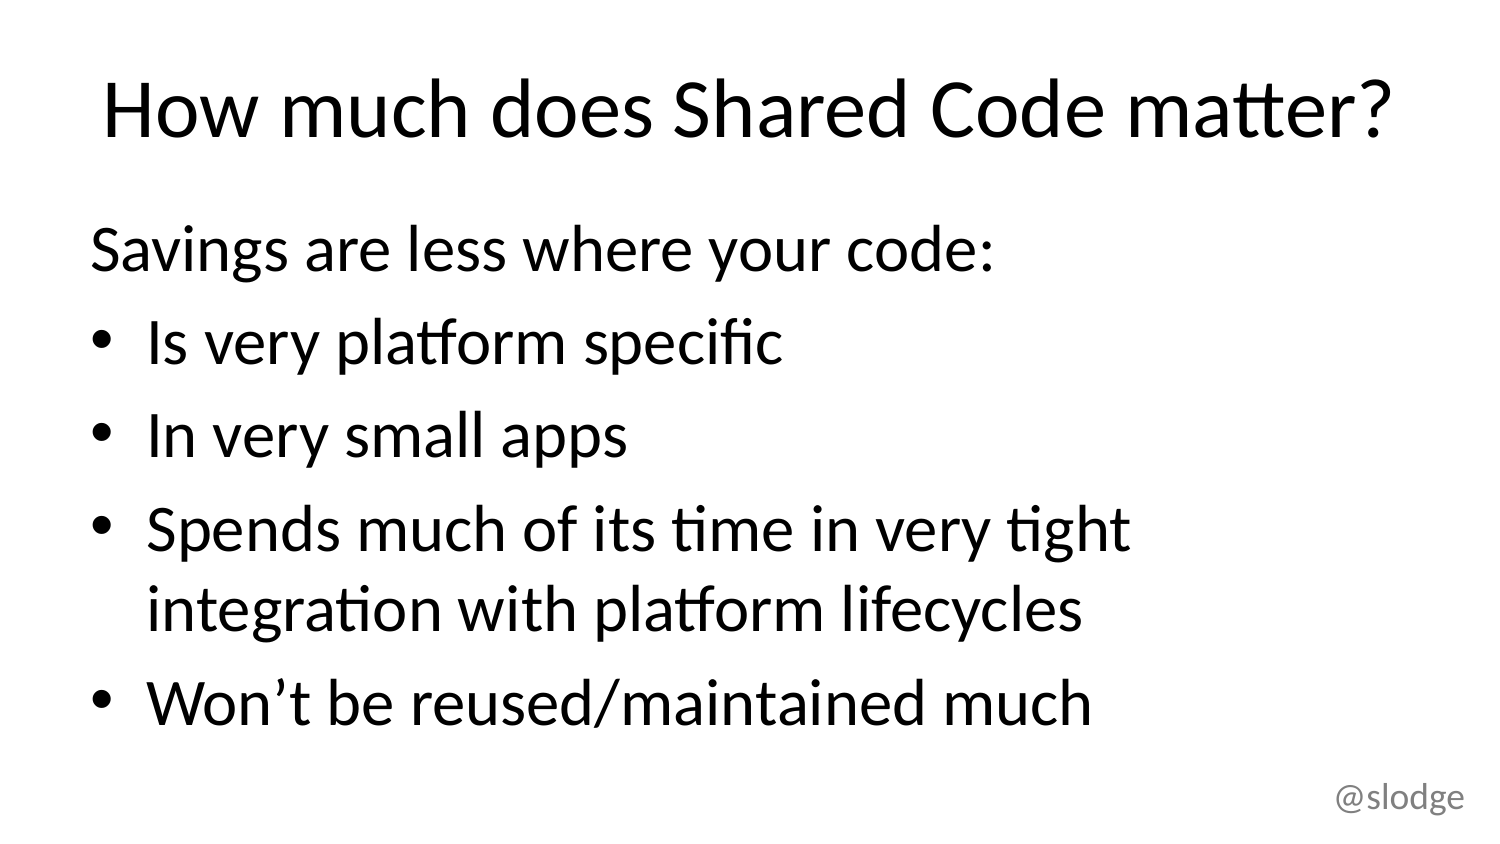

# How much does Shared Code matter?
Savings are less where your code:
Is very platform specific
In very small apps
Spends much of its time in very tight integration with platform lifecycles
Won’t be reused/maintained much